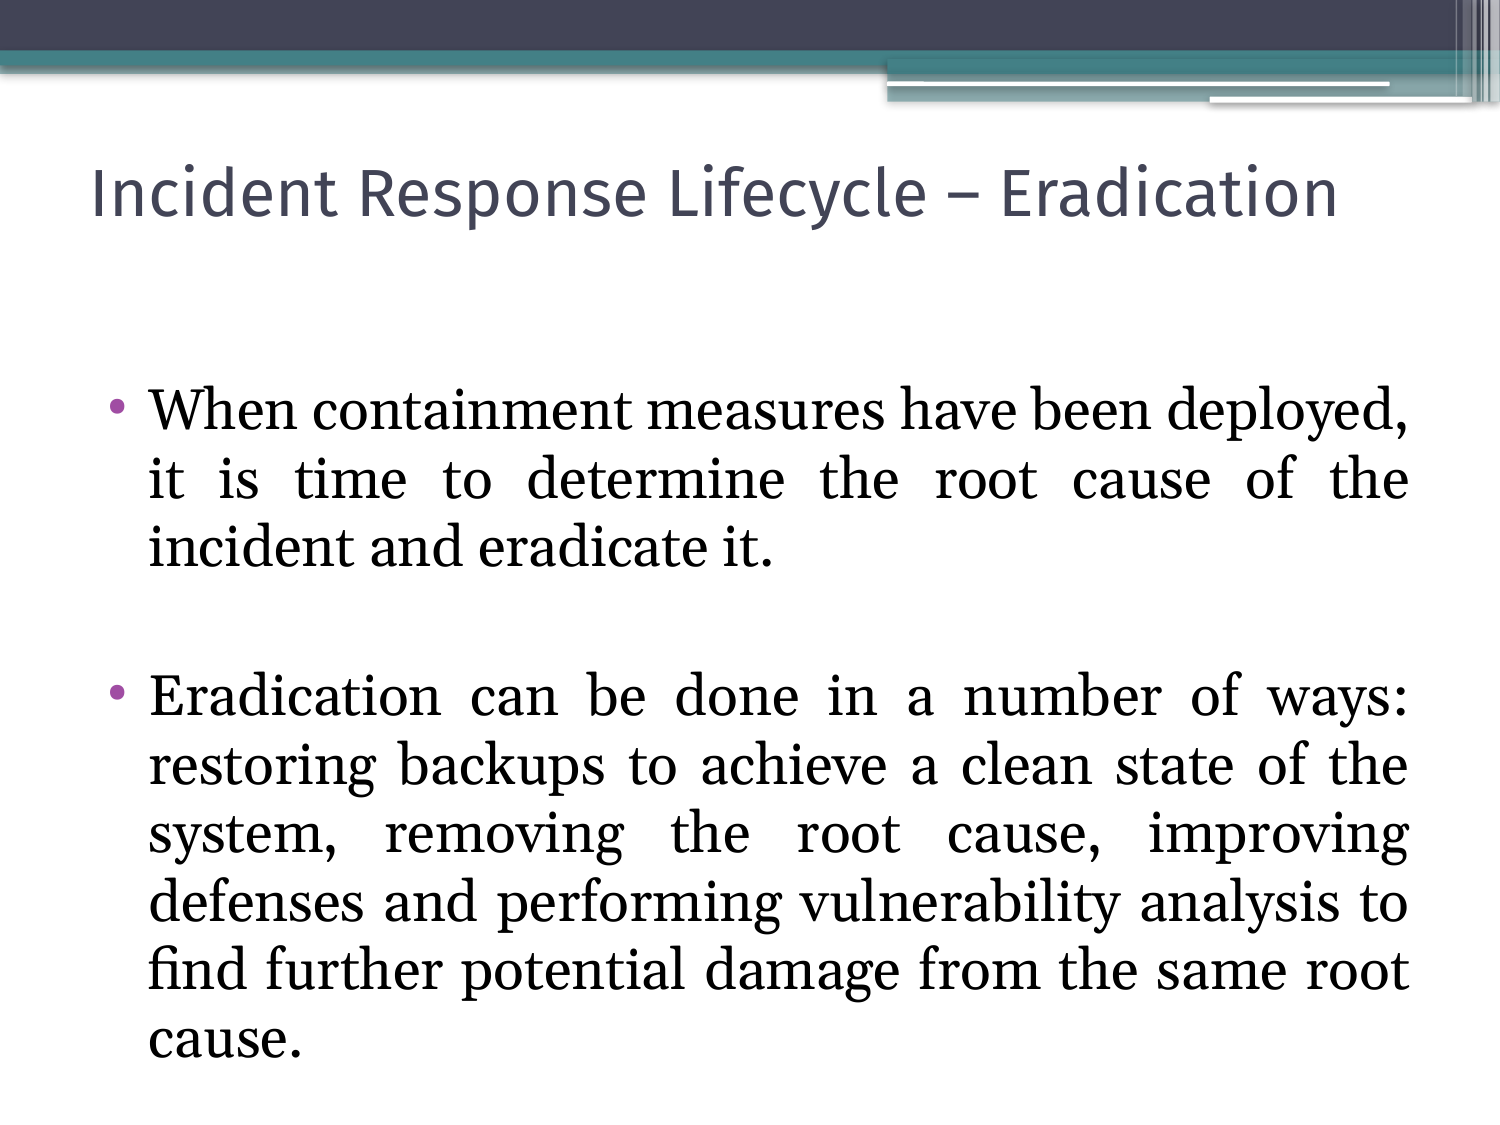

# Incident Response Lifecycle – Eradication

When containment measures have been deployed, it is time to determine the root cause of the incident and eradicate it.

Eradication can be done in a number of ways: restoring backups to achieve a clean state of the system, removing the root cause, improving defenses and performing vulnerability analysis to find further potential damage from the same root cause.